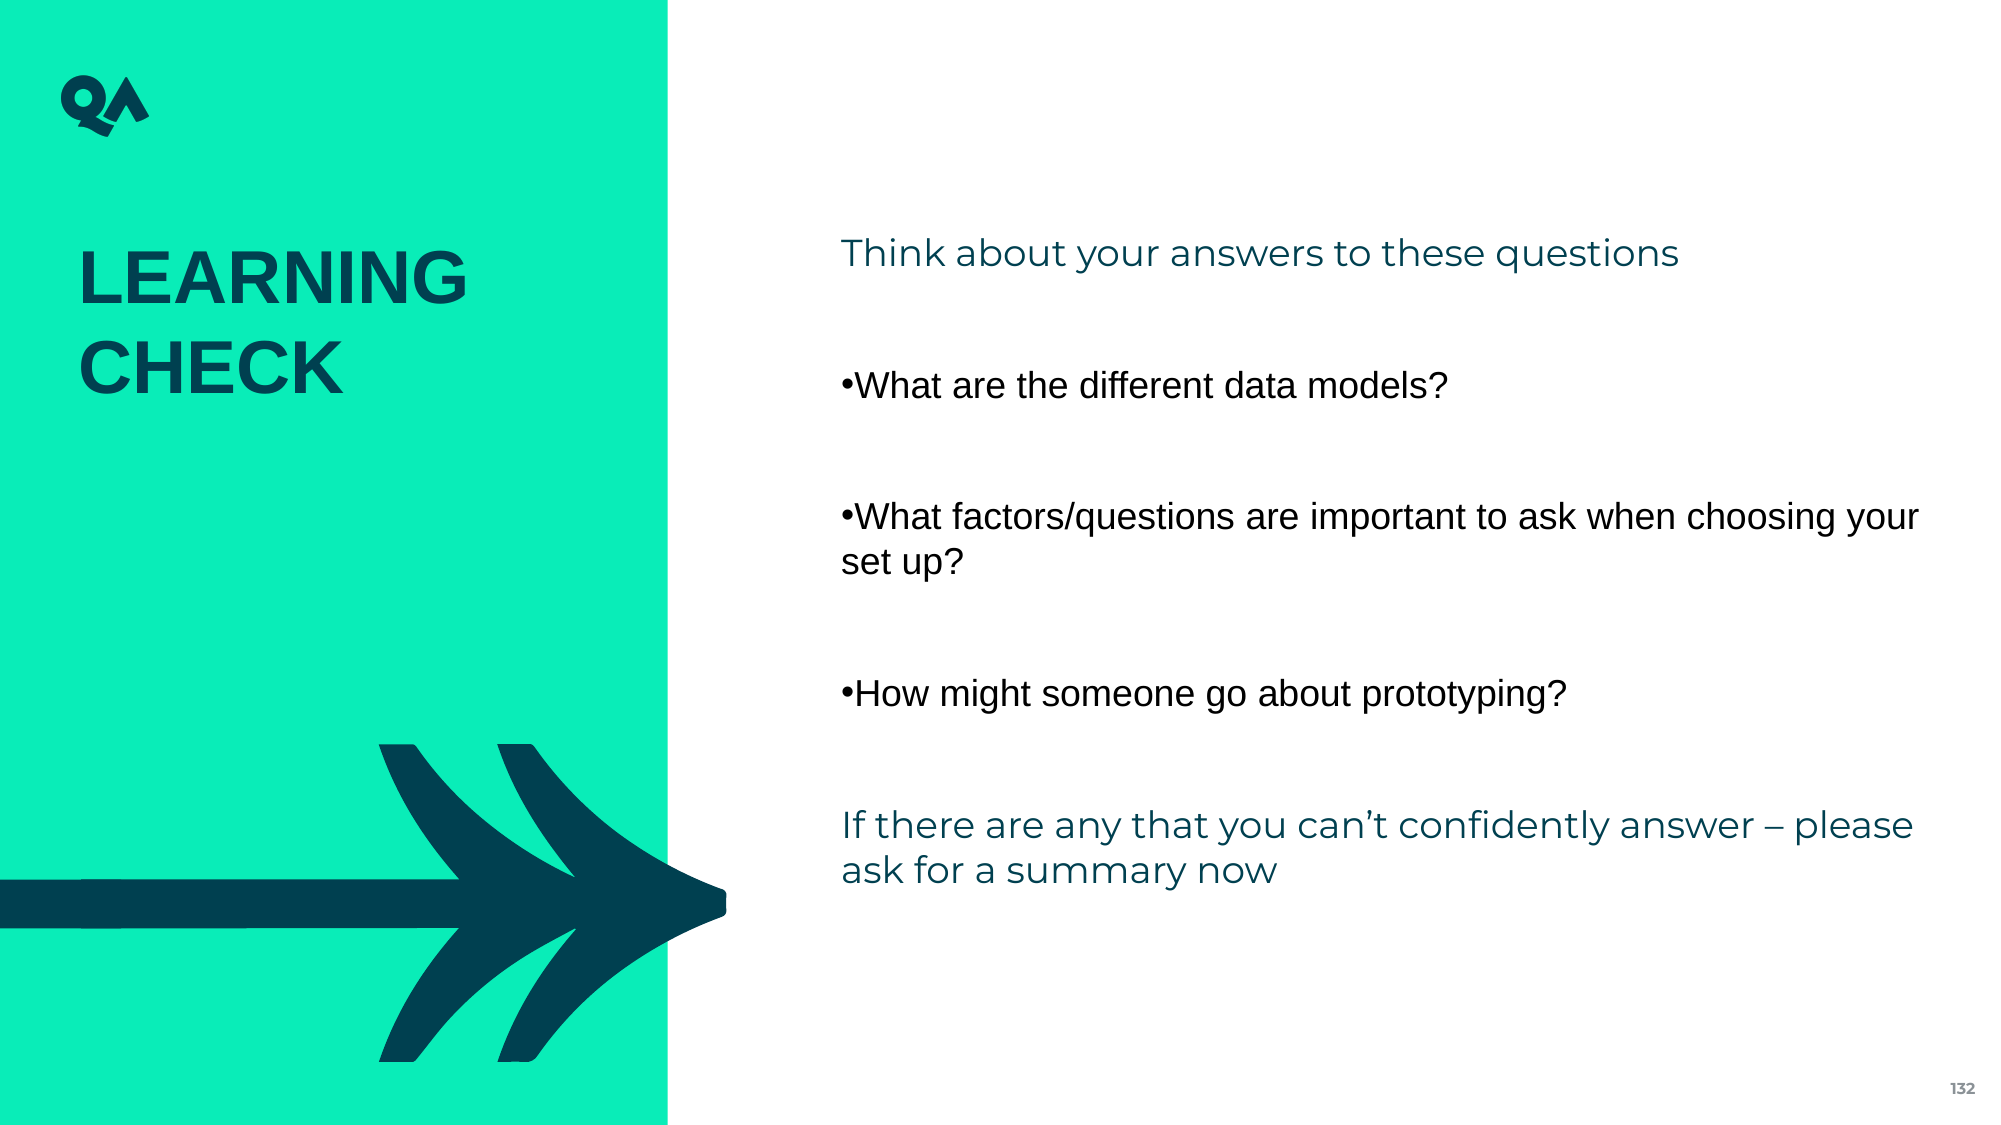

Learning check
Think about your answers to these questions

What are the different data models?

What factors/questions are important to ask when choosing your set up?

How might someone go about prototyping?

If there are any that you can’t confidently answer – please ask for a summary now
132